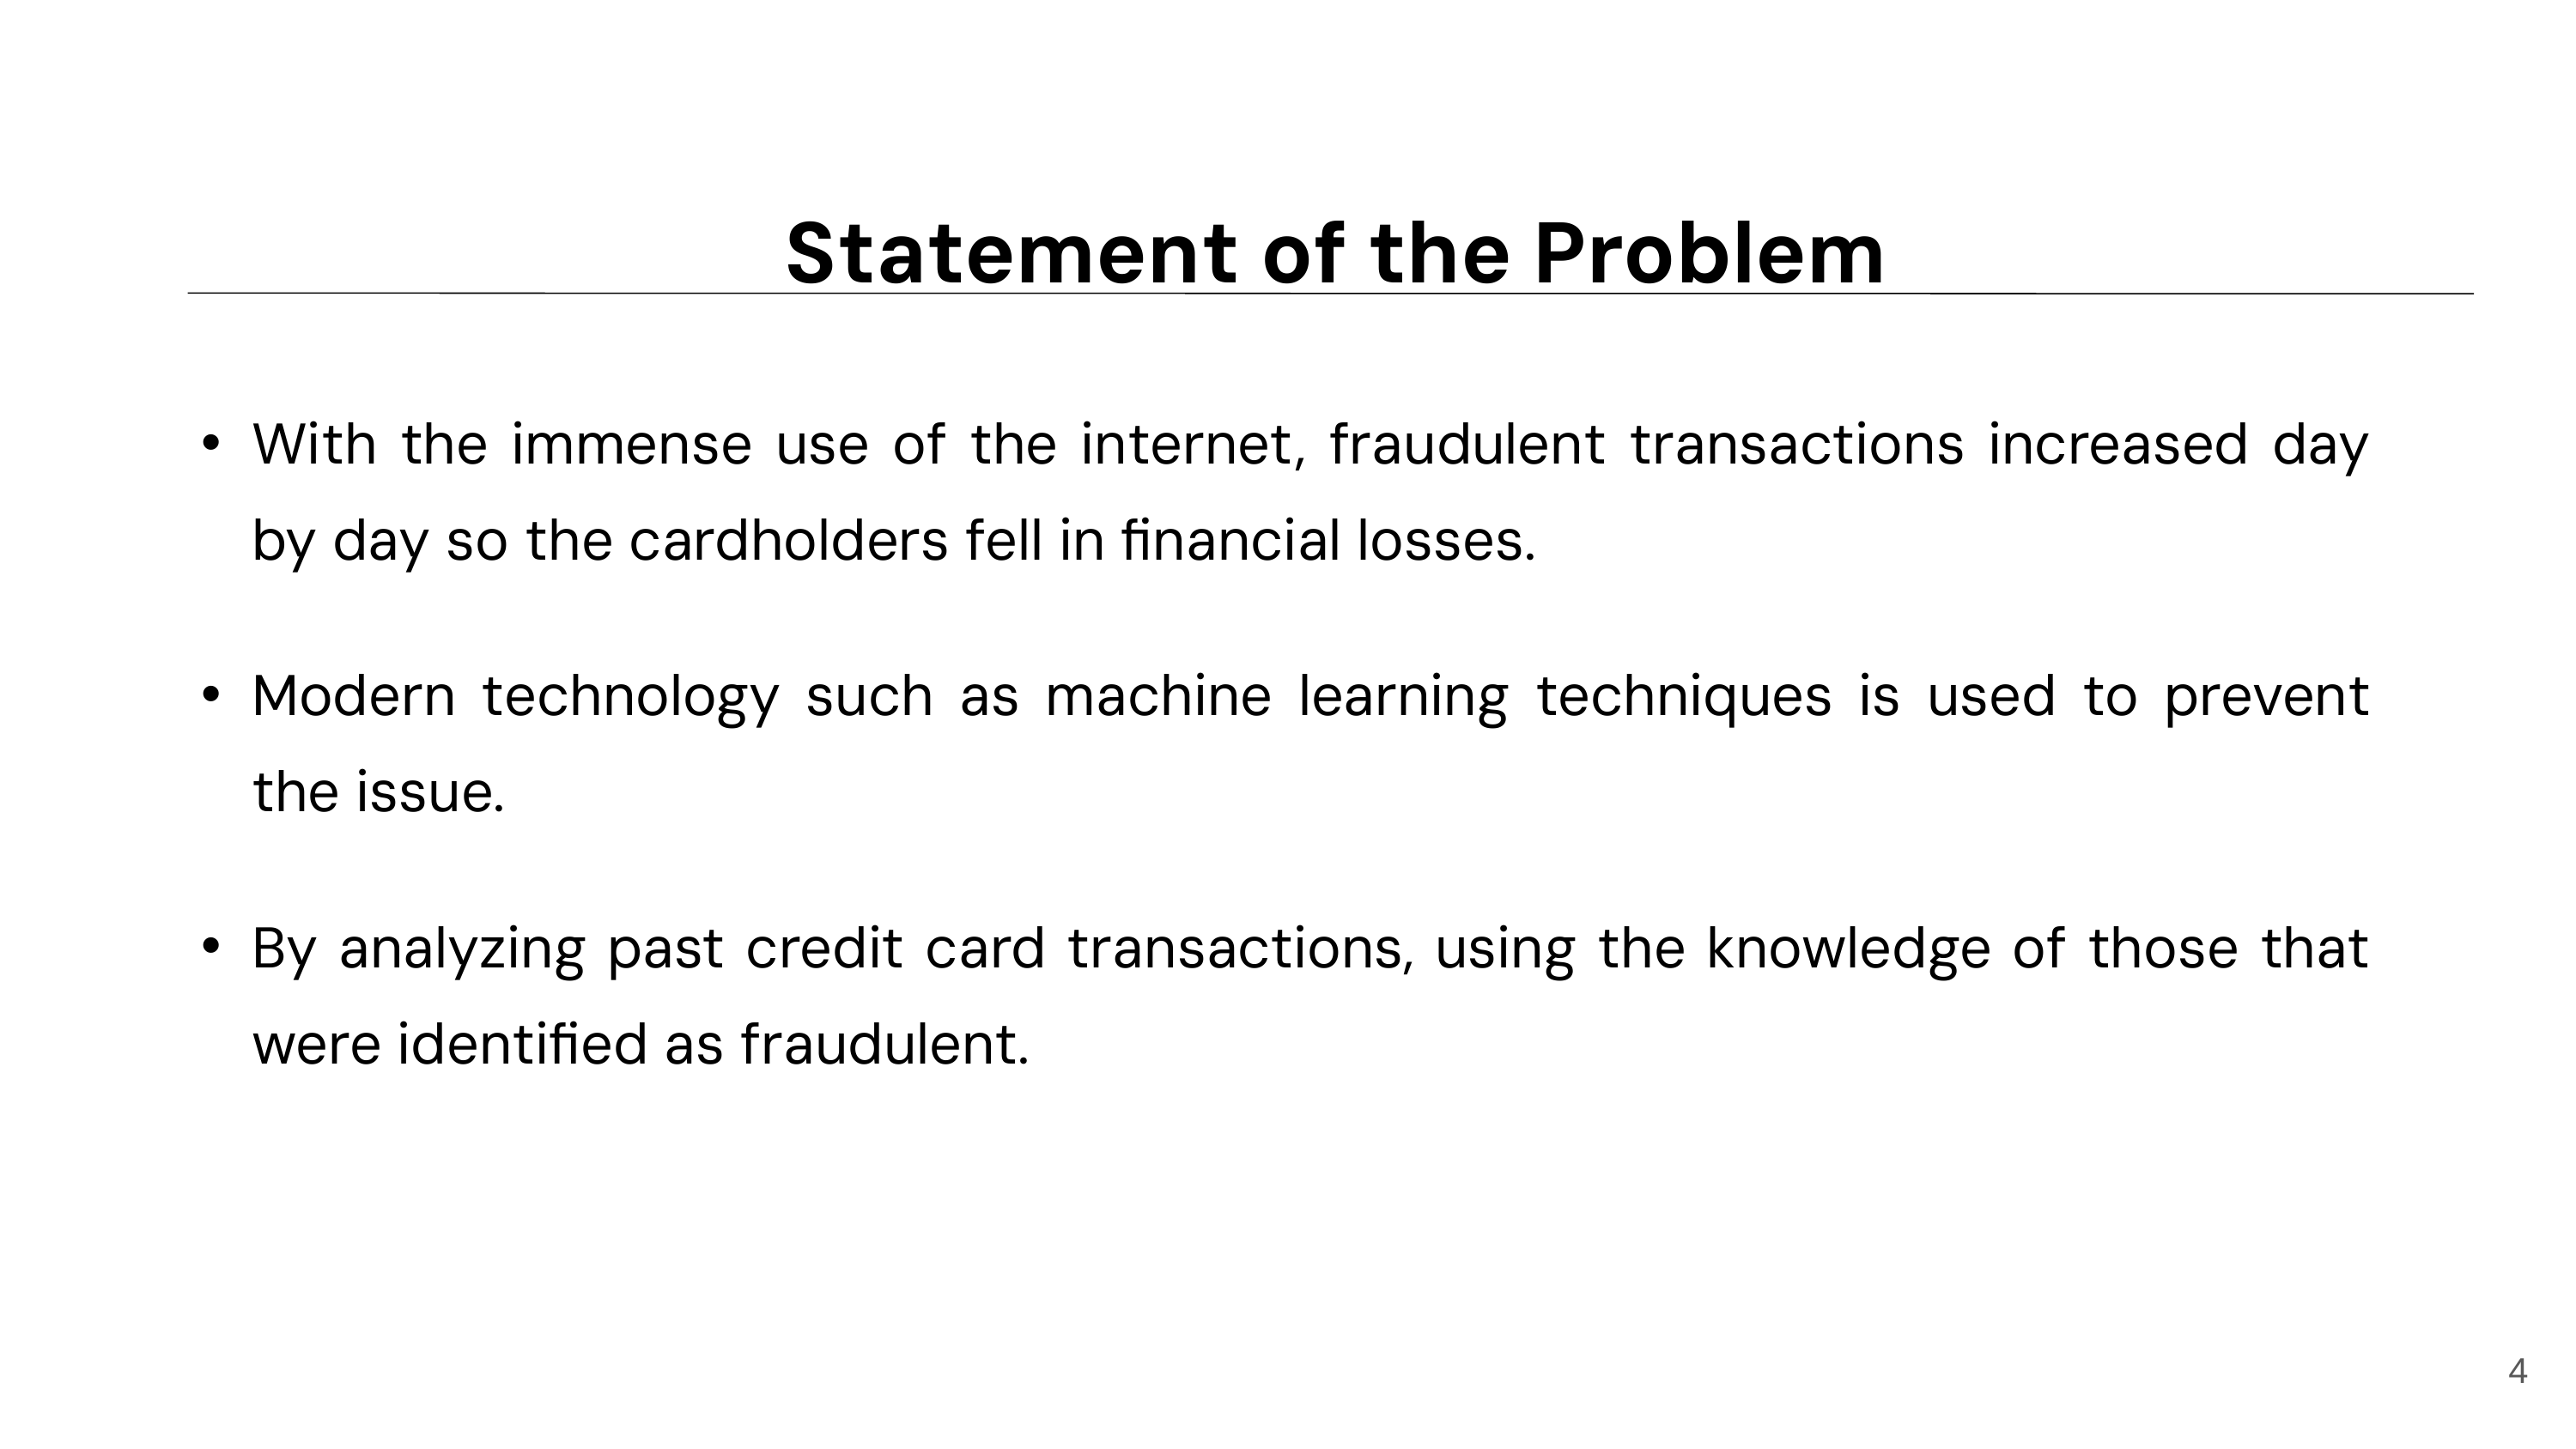

Statement of the Problem
With the immense use of the internet, fraudulent transactions increased day by day so the cardholders fell in financial losses.

Modern technology such as machine learning techniques is used to prevent the issue.

By analyzing past credit card transactions, using the knowledge of those that were identified as fraudulent.

4